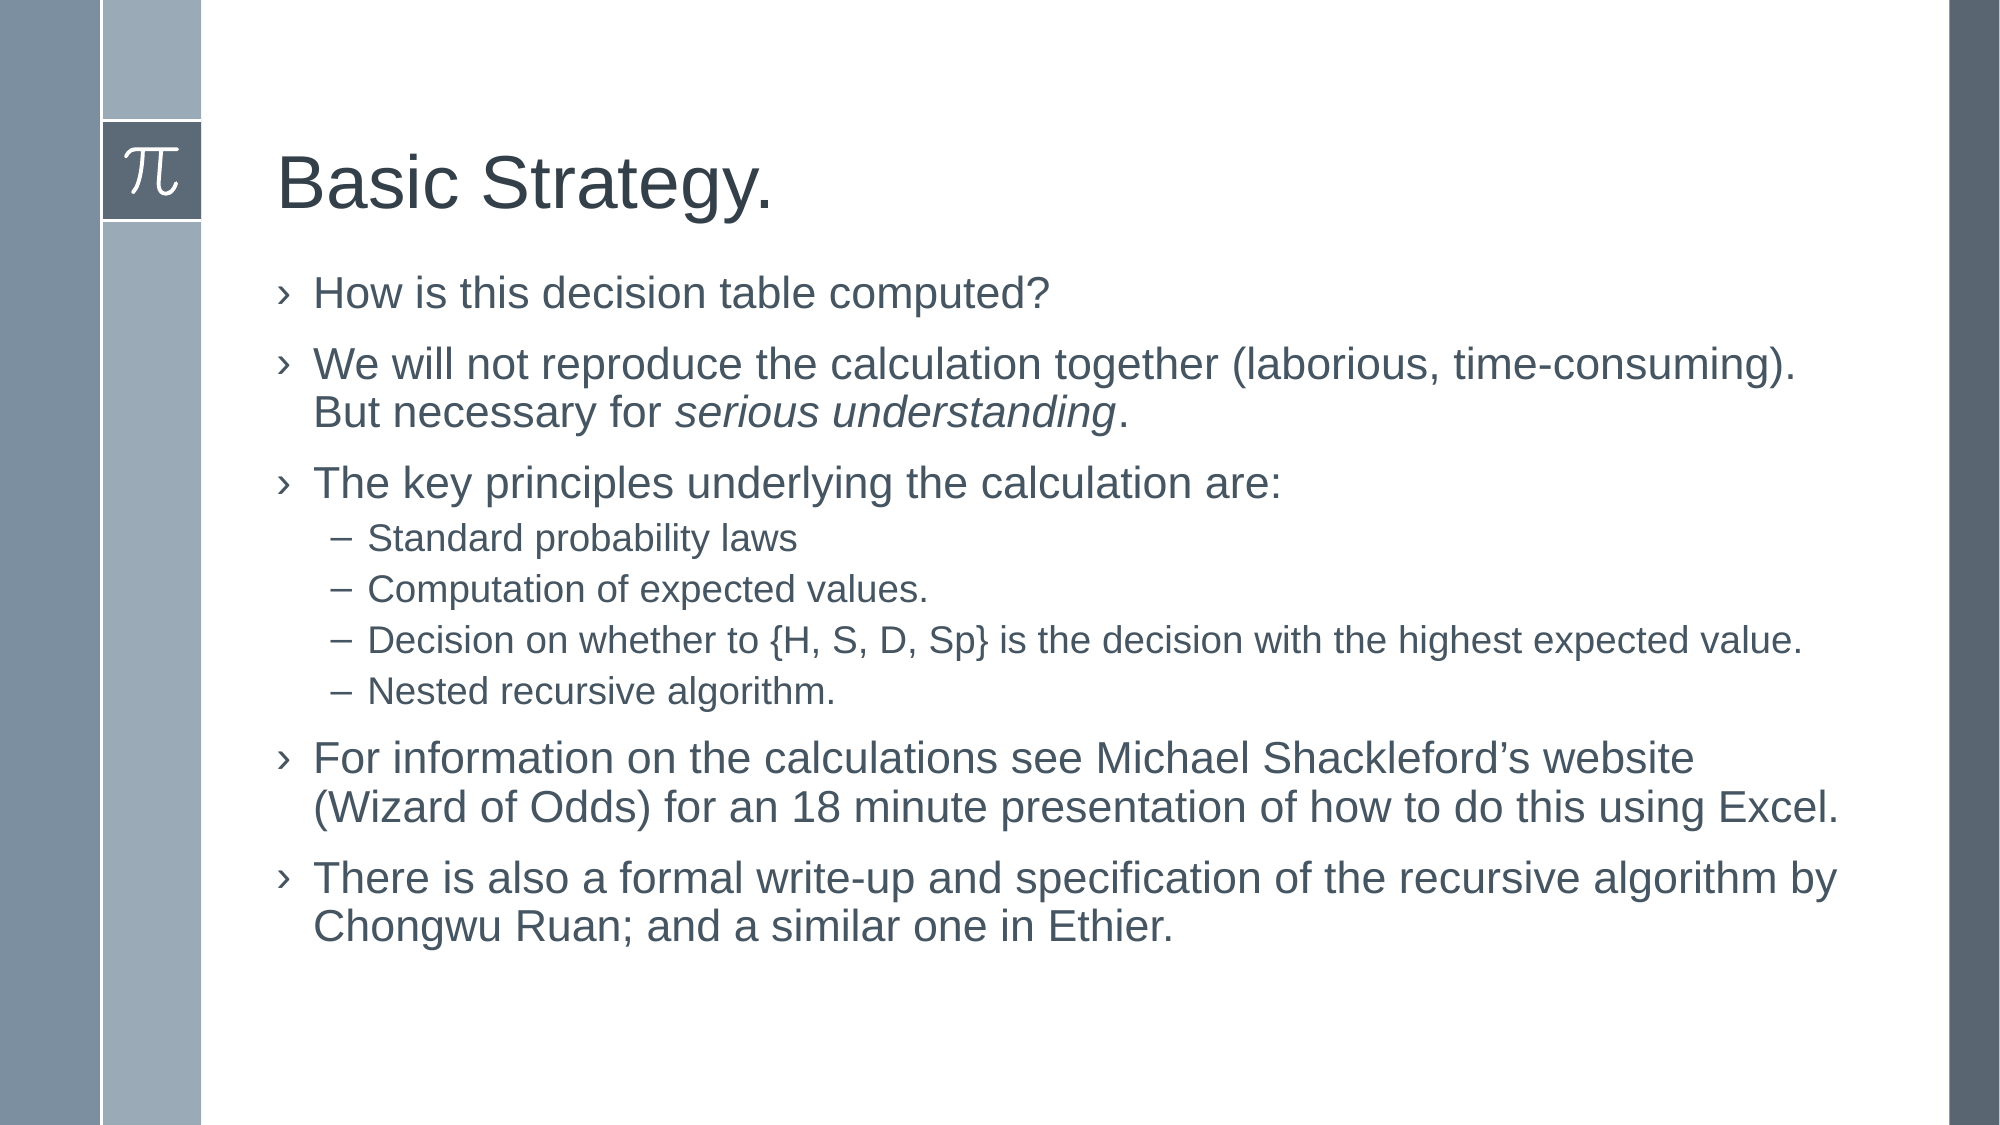

# Basic Strategy.
How is this decision table computed?
We will not reproduce the calculation together (laborious, time-consuming). But necessary for serious understanding.
The key principles underlying the calculation are:
Standard probability laws
Computation of expected values.
Decision on whether to {H, S, D, Sp} is the decision with the highest expected value.
Nested recursive algorithm.
For information on the calculations see Michael Shackleford’s website (Wizard of Odds) for an 18 minute presentation of how to do this using Excel.
There is also a formal write-up and specification of the recursive algorithm by Chongwu Ruan; and a similar one in Ethier.